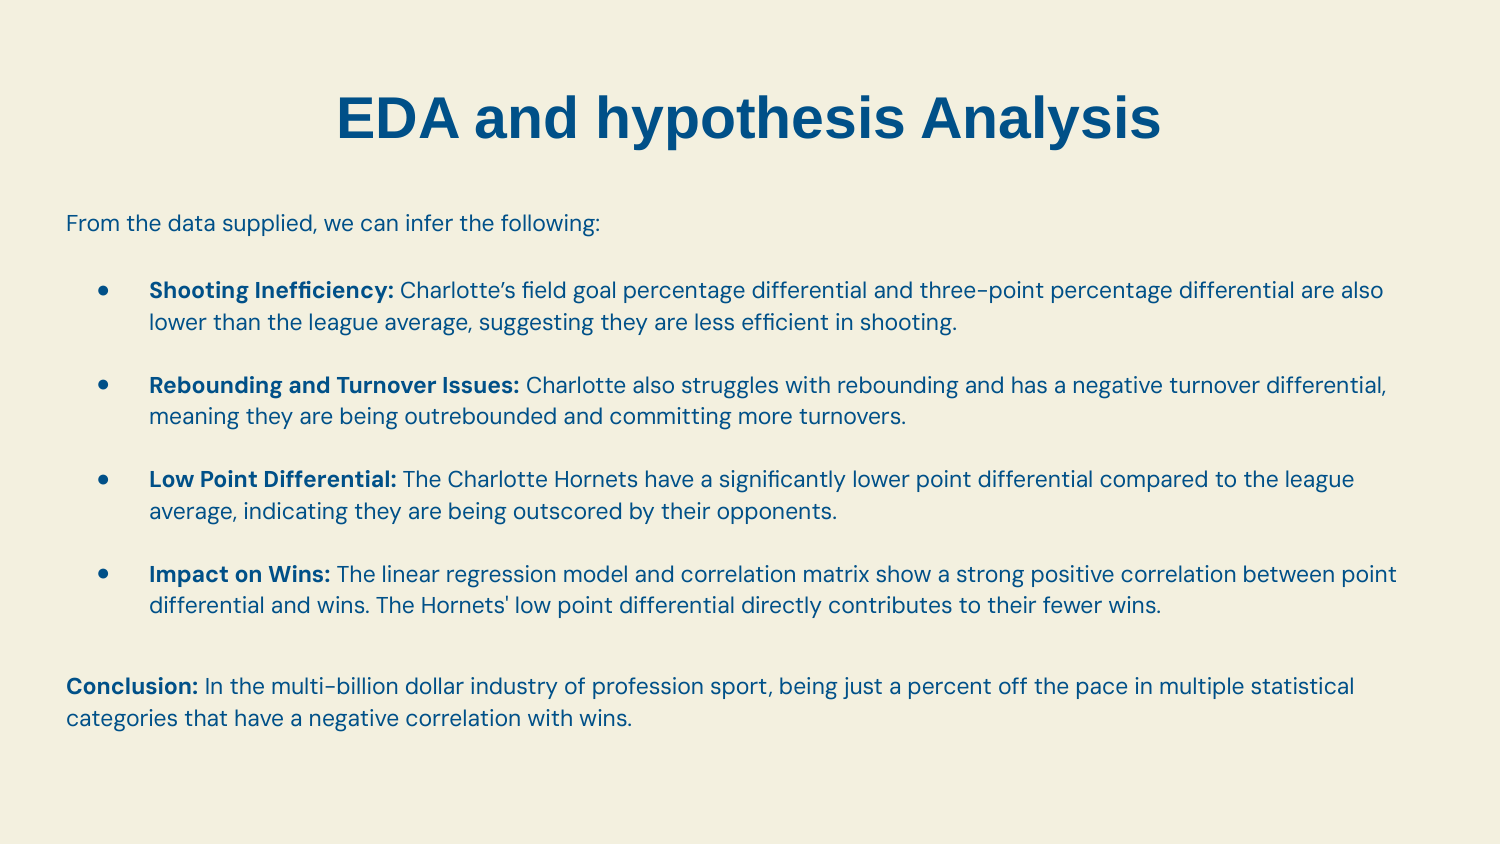

# EDA and hypothesis Analysis

From the data supplied, we can infer the following:
Shooting Inefficiency: Charlotte’s field goal percentage differential and three-point percentage differential are also lower than the league average, suggesting they are less efficient in shooting.
Rebounding and Turnover Issues: Charlotte also struggles with rebounding and has a negative turnover differential, meaning they are being outrebounded and committing more turnovers.
Low Point Differential: The Charlotte Hornets have a significantly lower point differential compared to the league average, indicating they are being outscored by their opponents.
Impact on Wins: The linear regression model and correlation matrix show a strong positive correlation between point differential and wins. The Hornets' low point differential directly contributes to their fewer wins.

Conclusion: In the multi-billion dollar industry of profession sport, being just a percent off the pace in multiple statistical categories that have a negative correlation with wins.